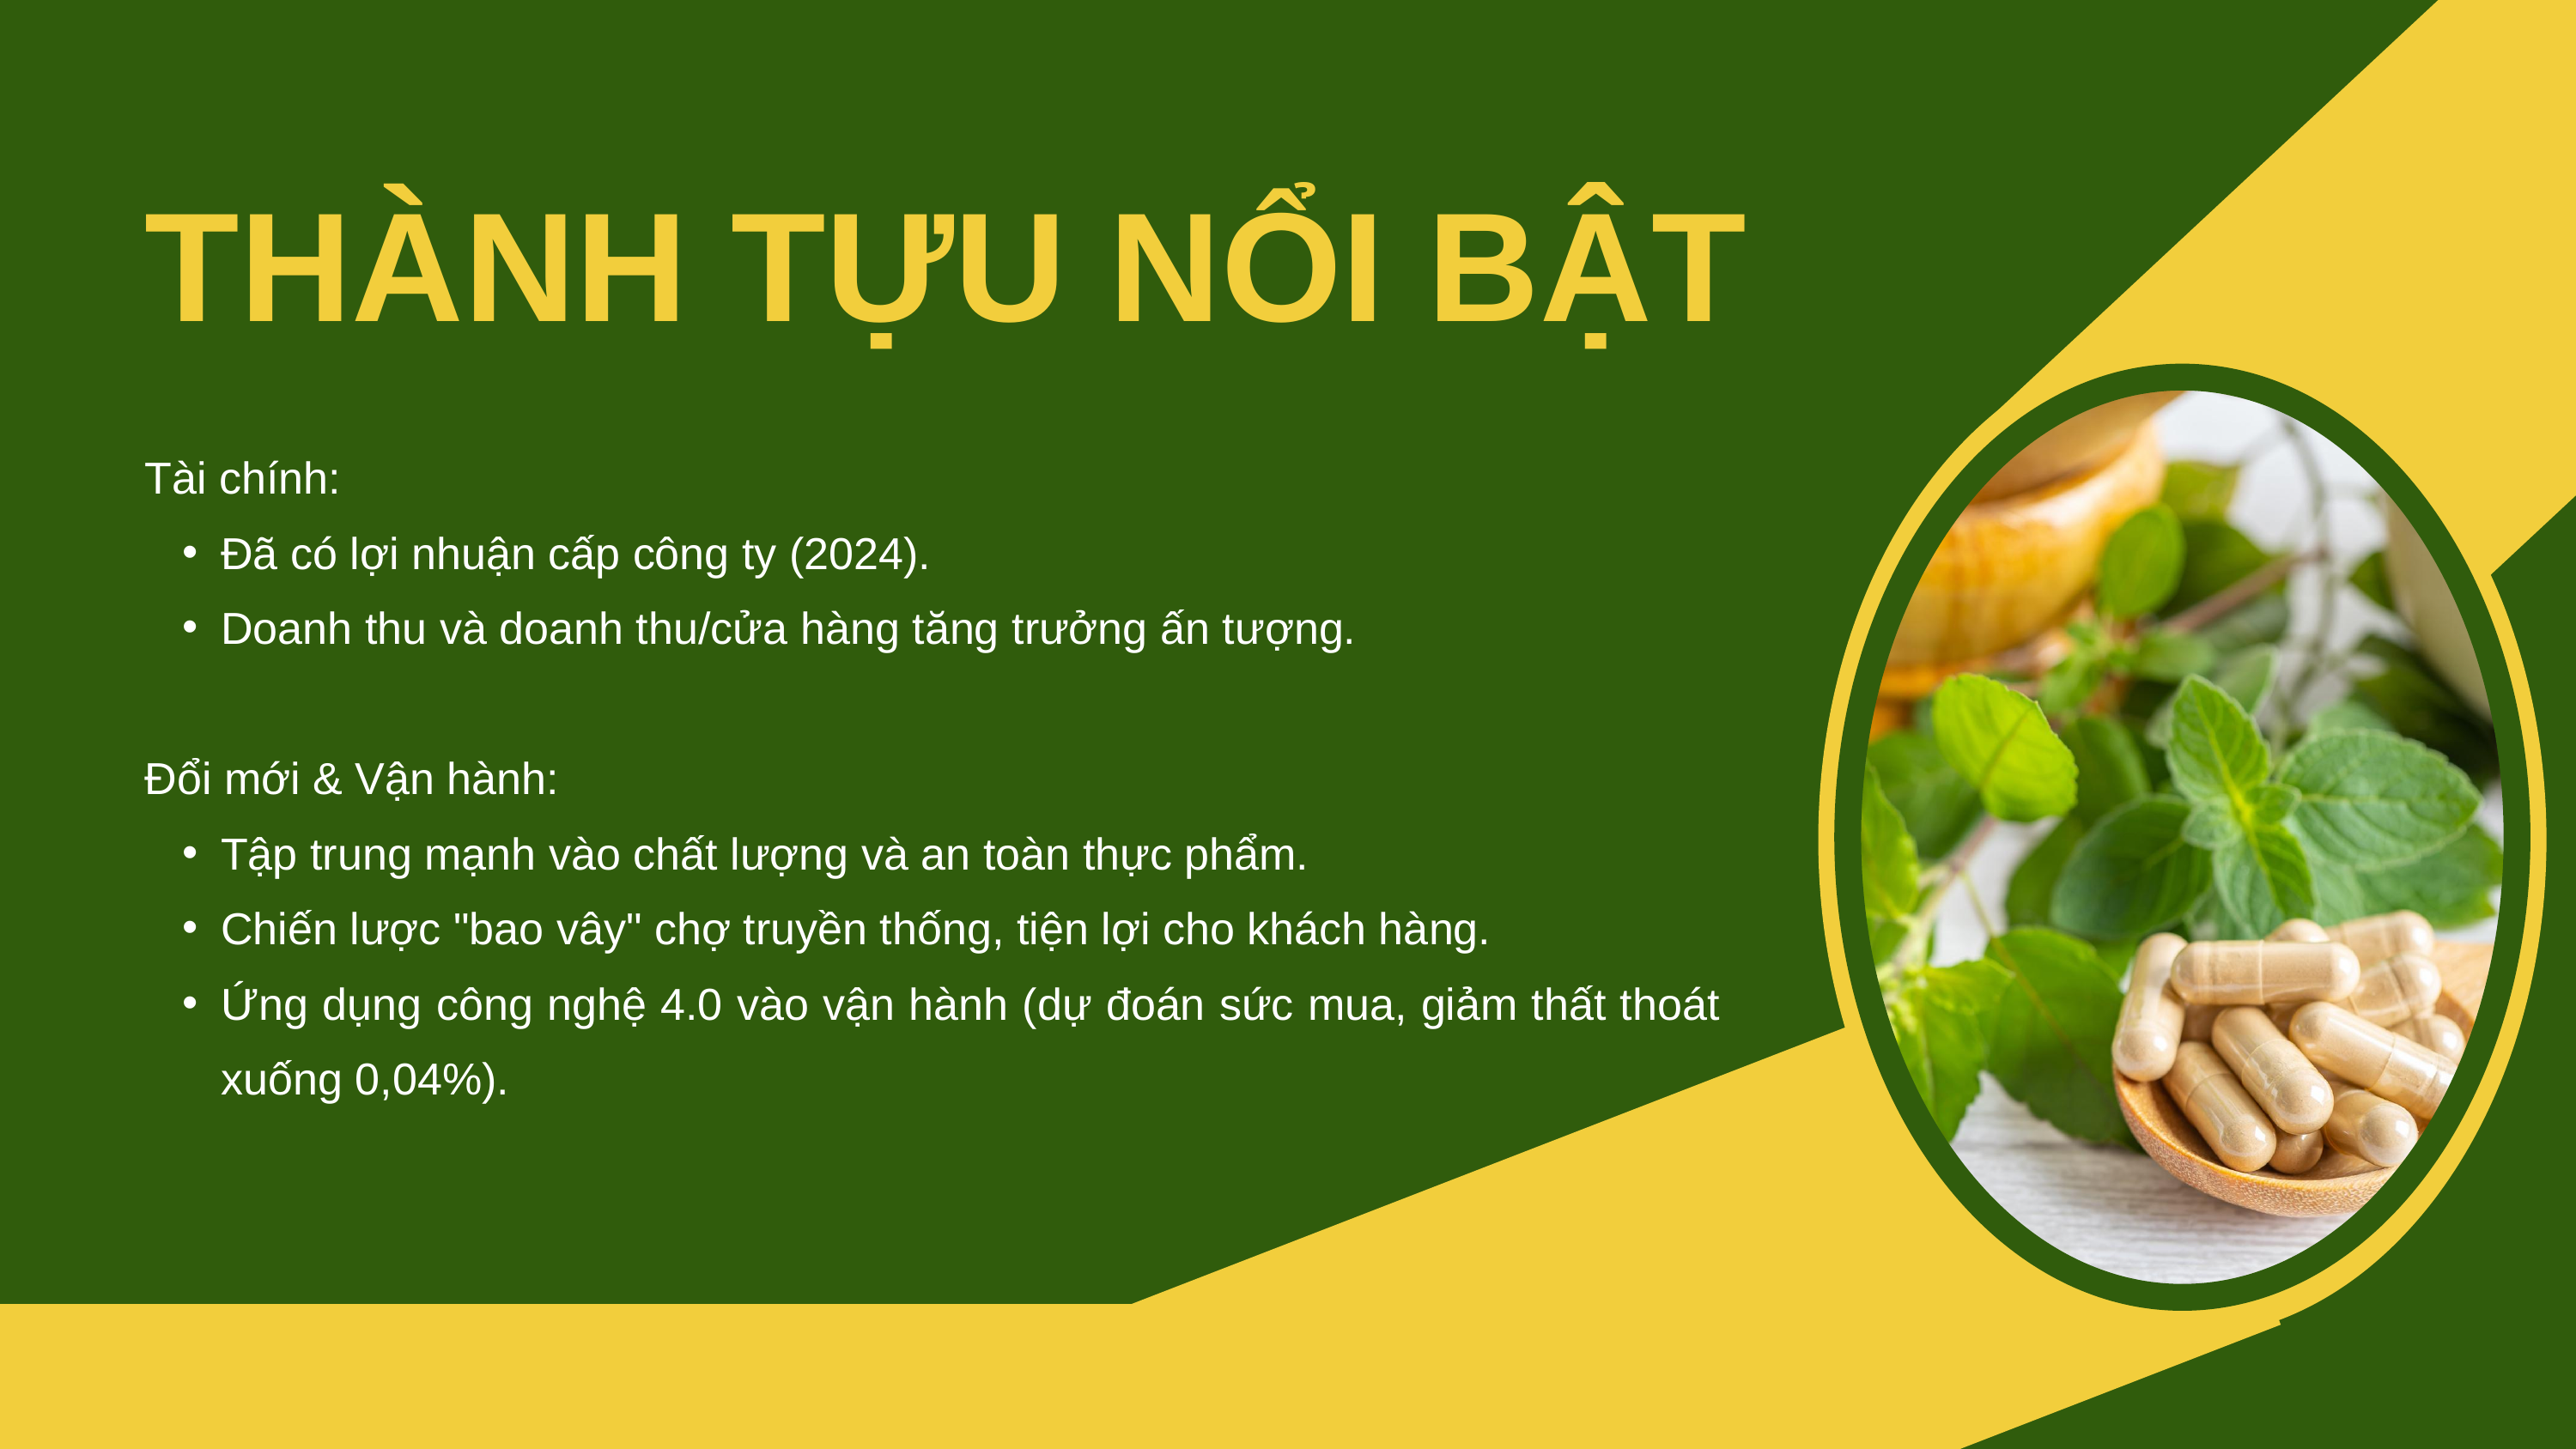

THÀNH TỰU NỔI BẬT

Tài chính:
Đã có lợi nhuận cấp công ty (2024).
Doanh thu và doanh thu/cửa hàng tăng trưởng ấn tượng.

Đổi mới & Vận hành:
Tập trung mạnh vào chất lượng và an toàn thực phẩm.
Chiến lược "bao vây" chợ truyền thống, tiện lợi cho khách hàng.
Ứng dụng công nghệ 4.0 vào vận hành (dự đoán sức mua, giảm thất thoát xuống 0,04%).